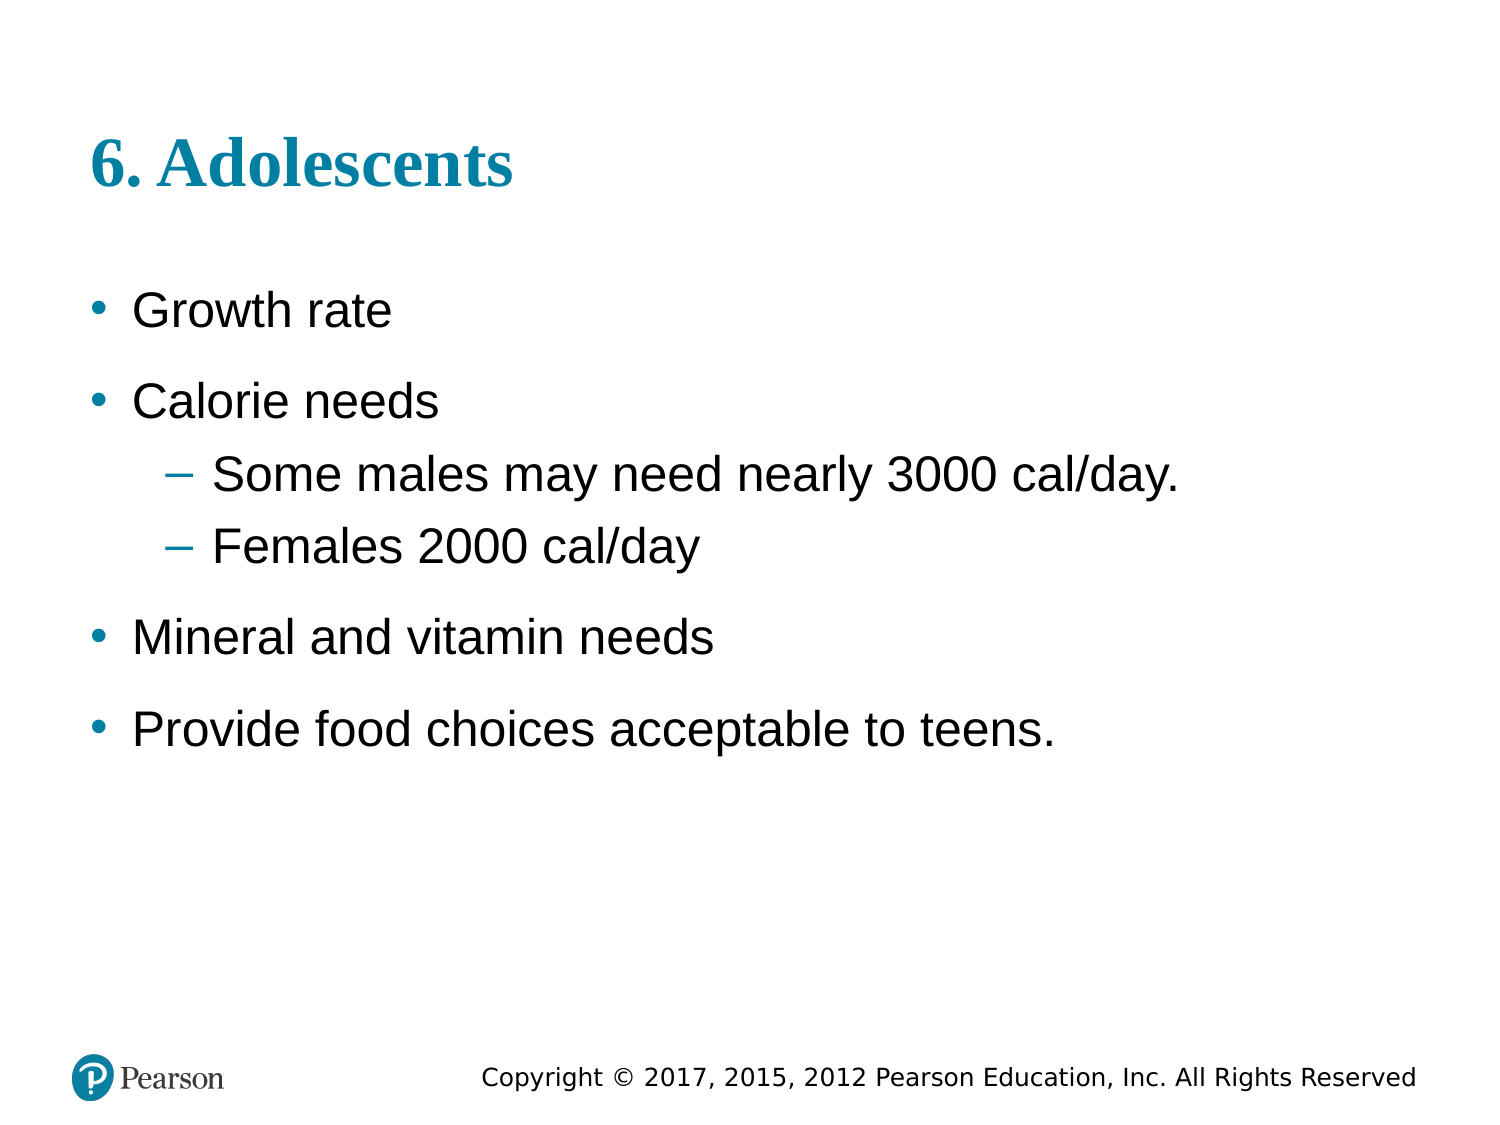

# 6. Adolescents
Growth rate
Calorie needs
Some males may need nearly 3000 cal/day.
Females 2000 cal/day
Mineral and vitamin needs
Provide food choices acceptable to teens.